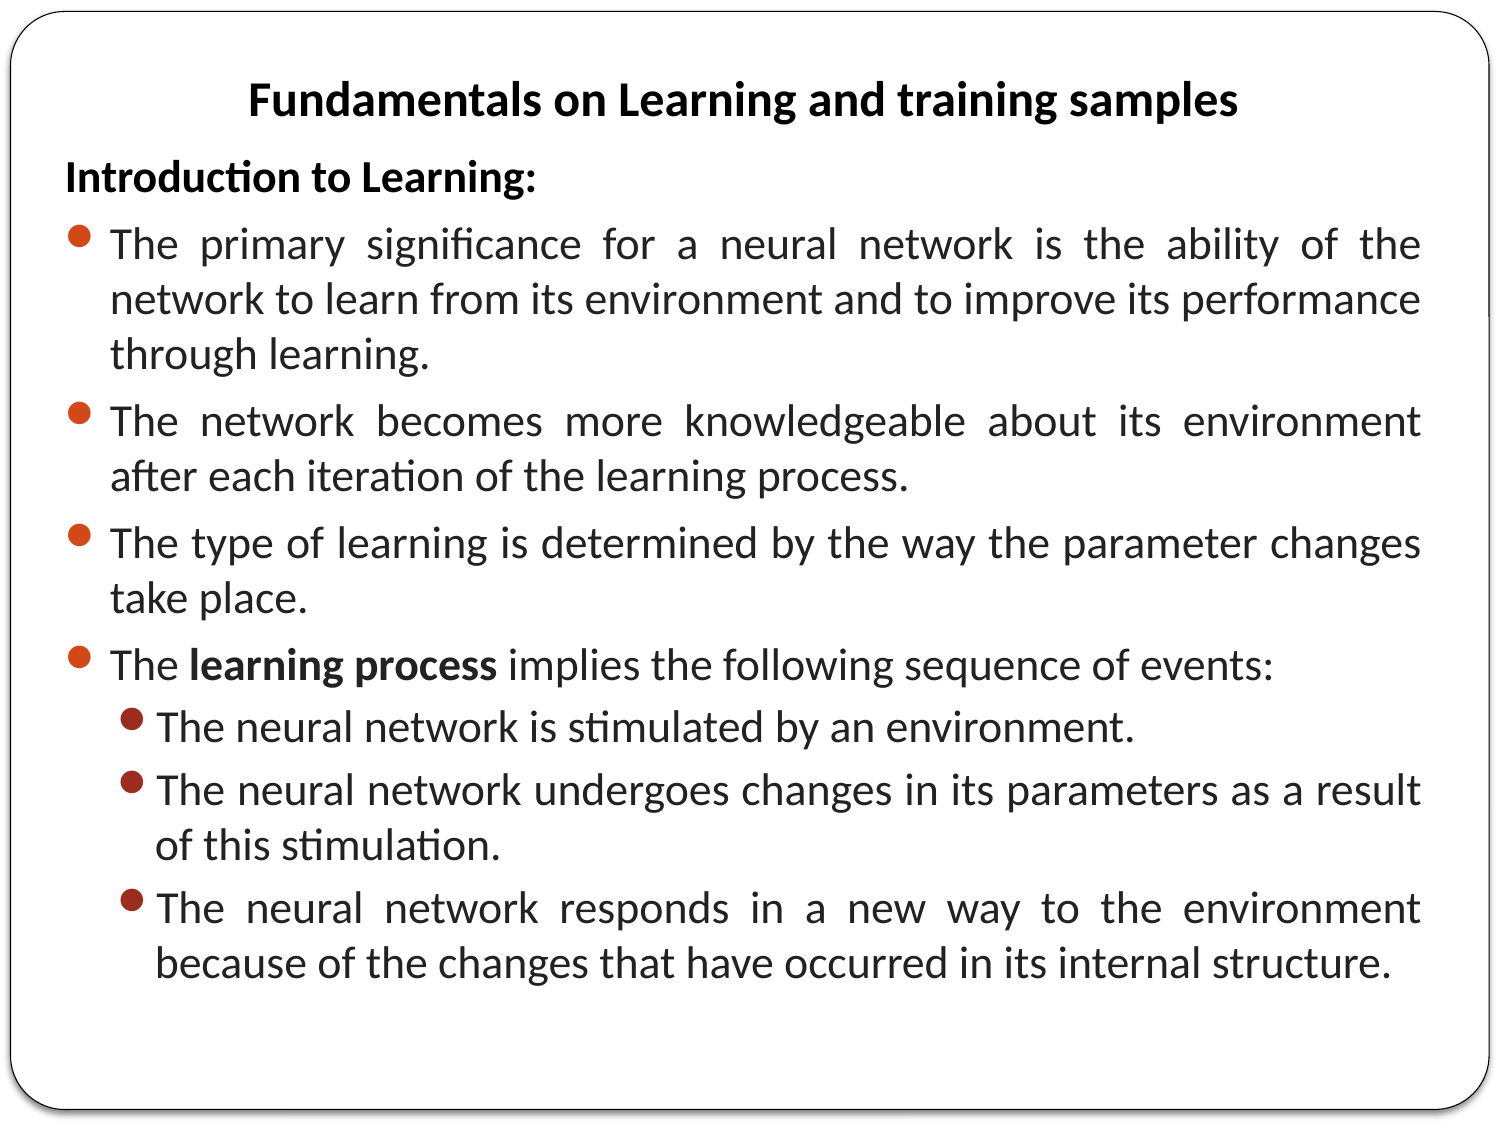

Fundamentals on Learning and training samples
Introduction to Learning:
The primary significance for a neural network is the ability of the network to learn from its environment and to improve its performance through learning.
The network becomes more knowledgeable about its environment after each iteration of the learning process.
The type of learning is determined by the way the parameter changes take place.
The learning process implies the following sequence of events:
The neural network is stimulated by an environment.
The neural network undergoes changes in its parameters as a result of this stimulation.
The neural network responds in a new way to the environment because of the changes that have occurred in its internal structure.